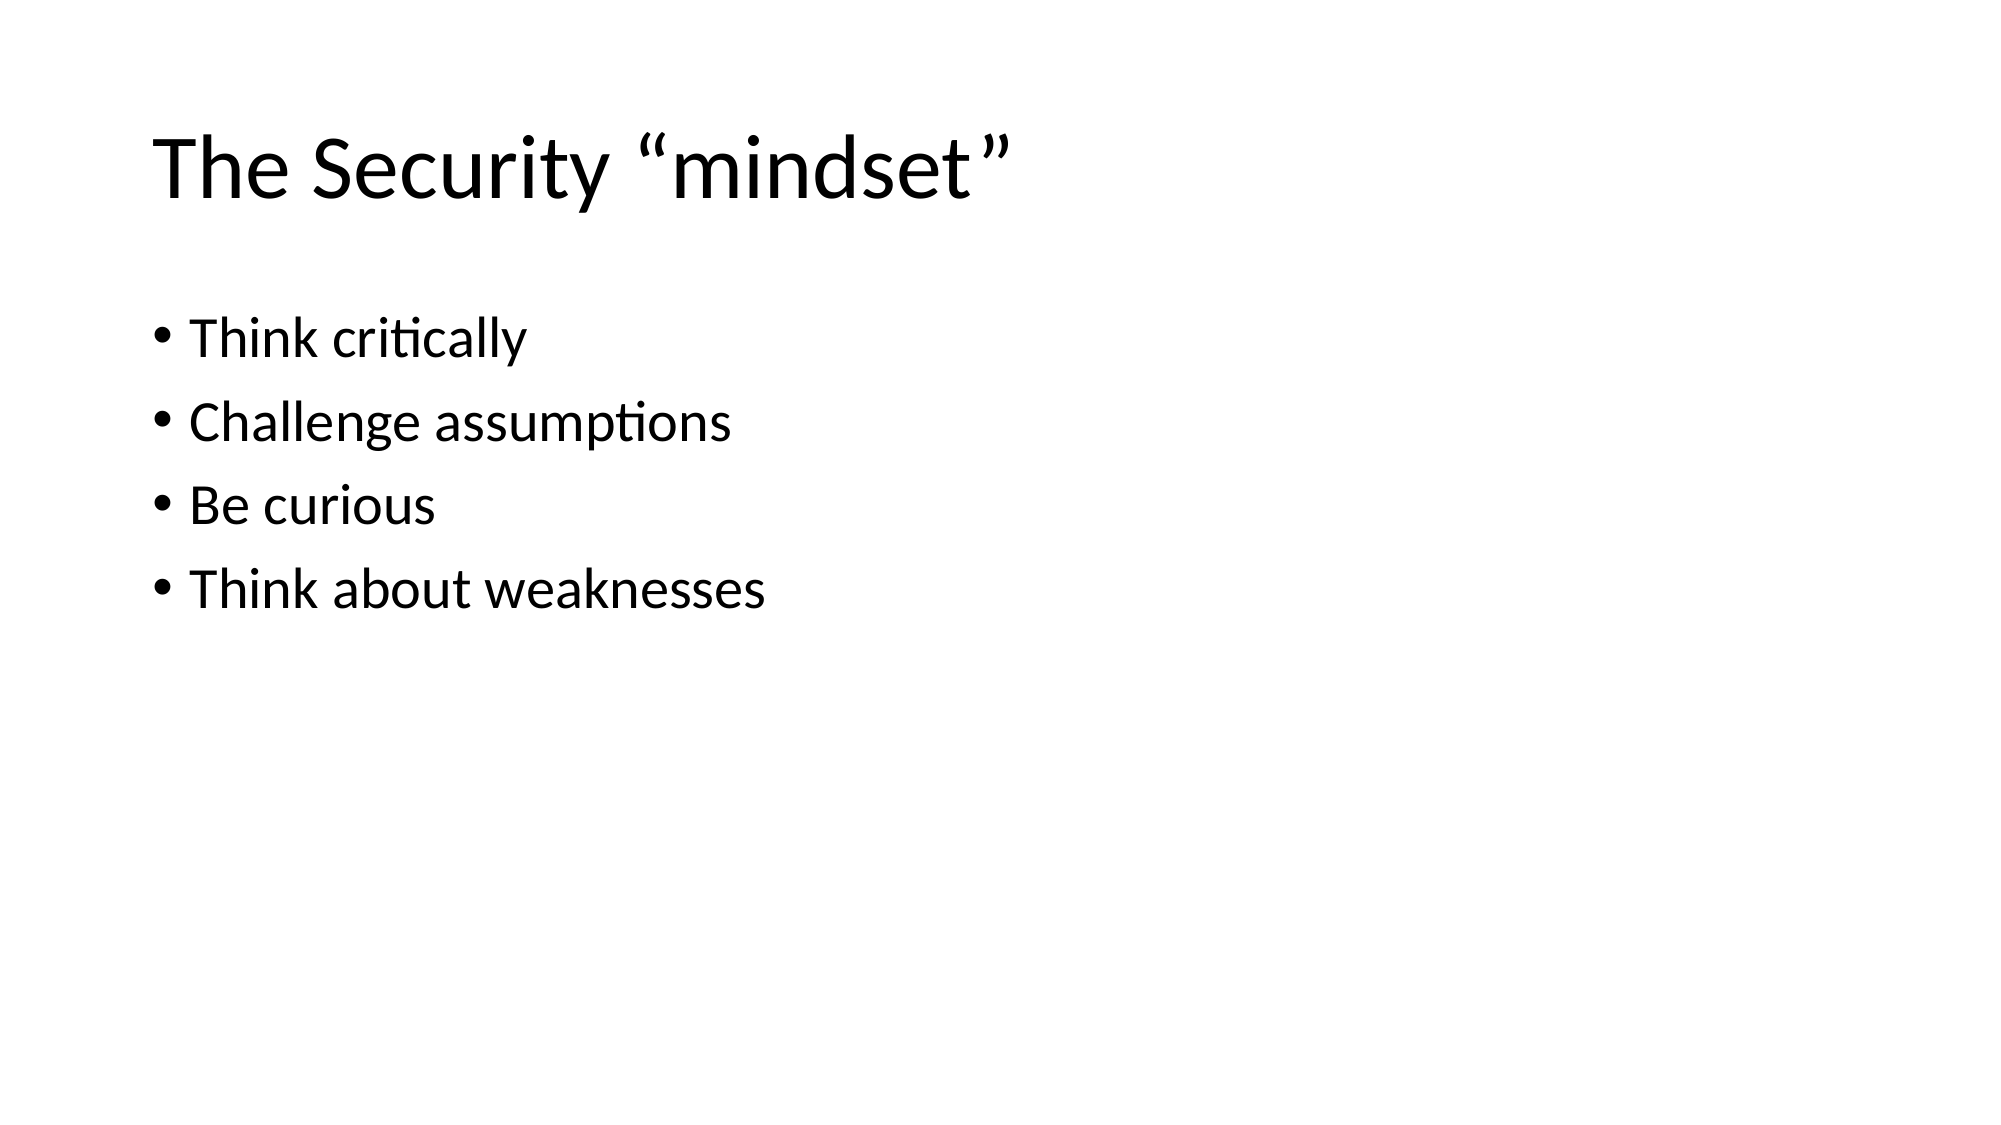

# The Security “mindset”
Think critically
Challenge assumptions
Be curious
Think about weaknesses